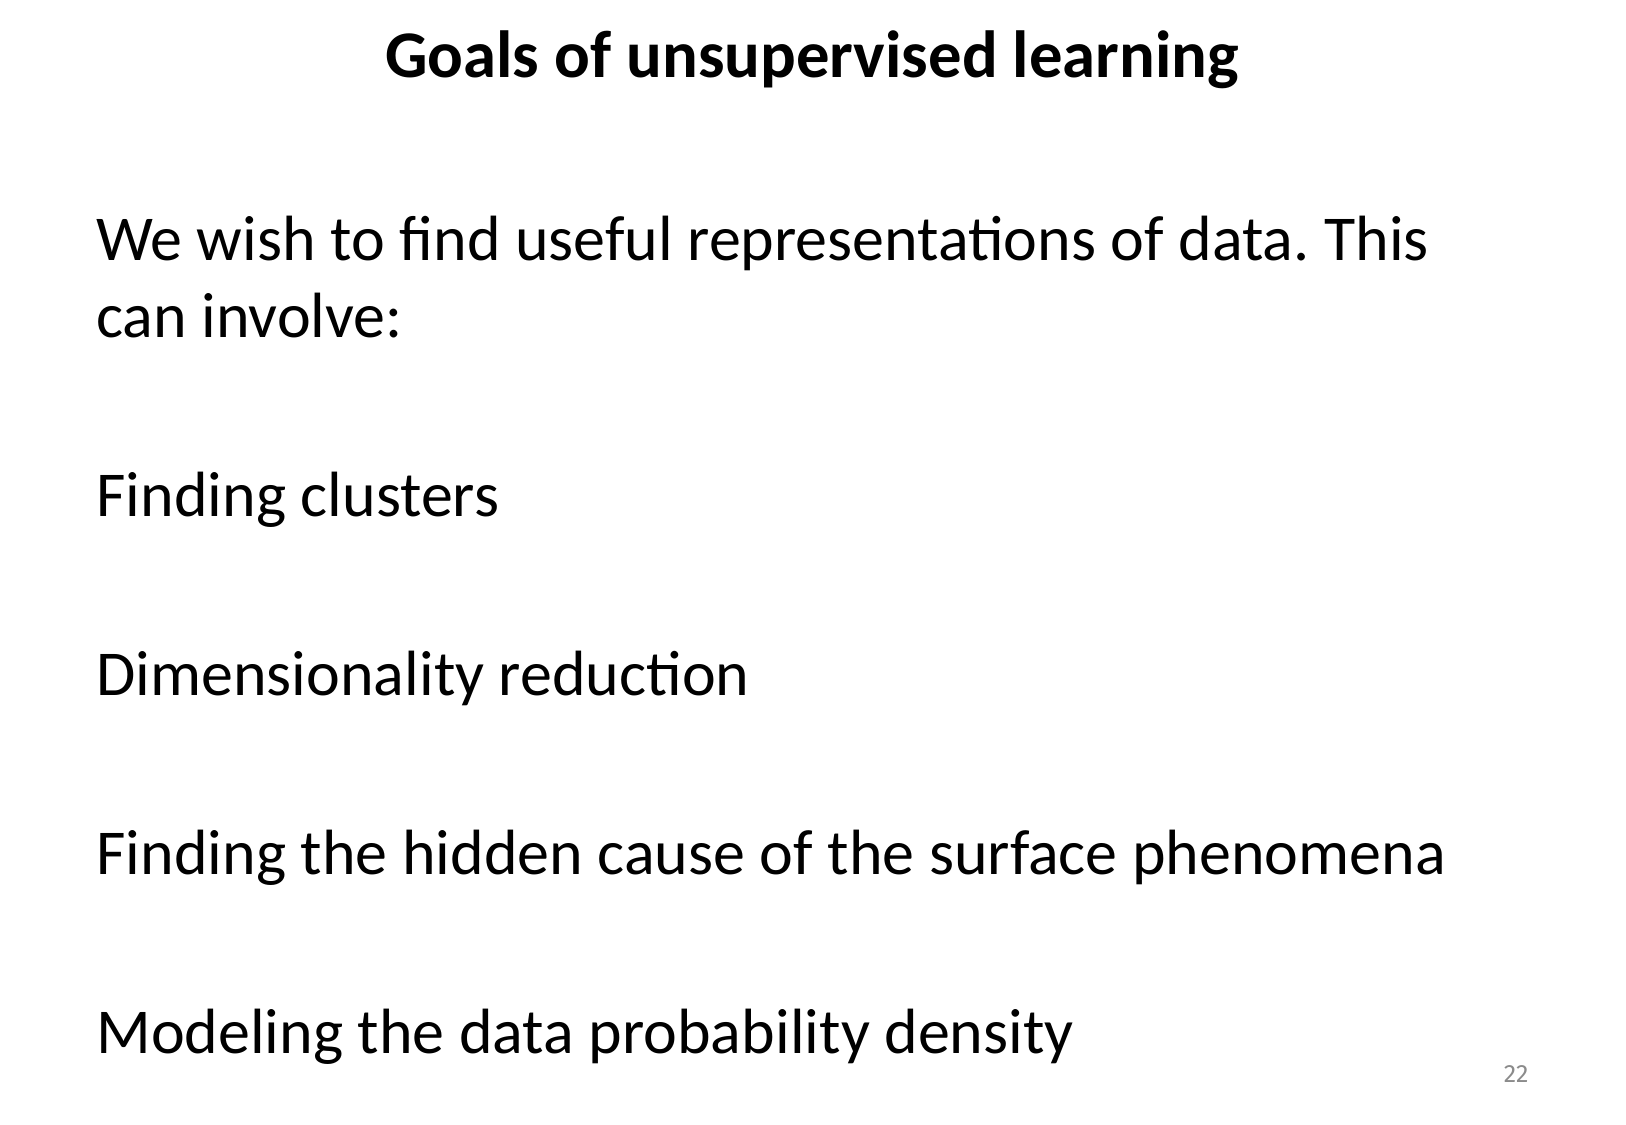

Goals of unsupervised learning
We wish to find useful representations of data. This can involve:

Finding clusters

Dimensionality reduction

Finding the hidden cause of the surface phenomena

Modeling the data probability density

22